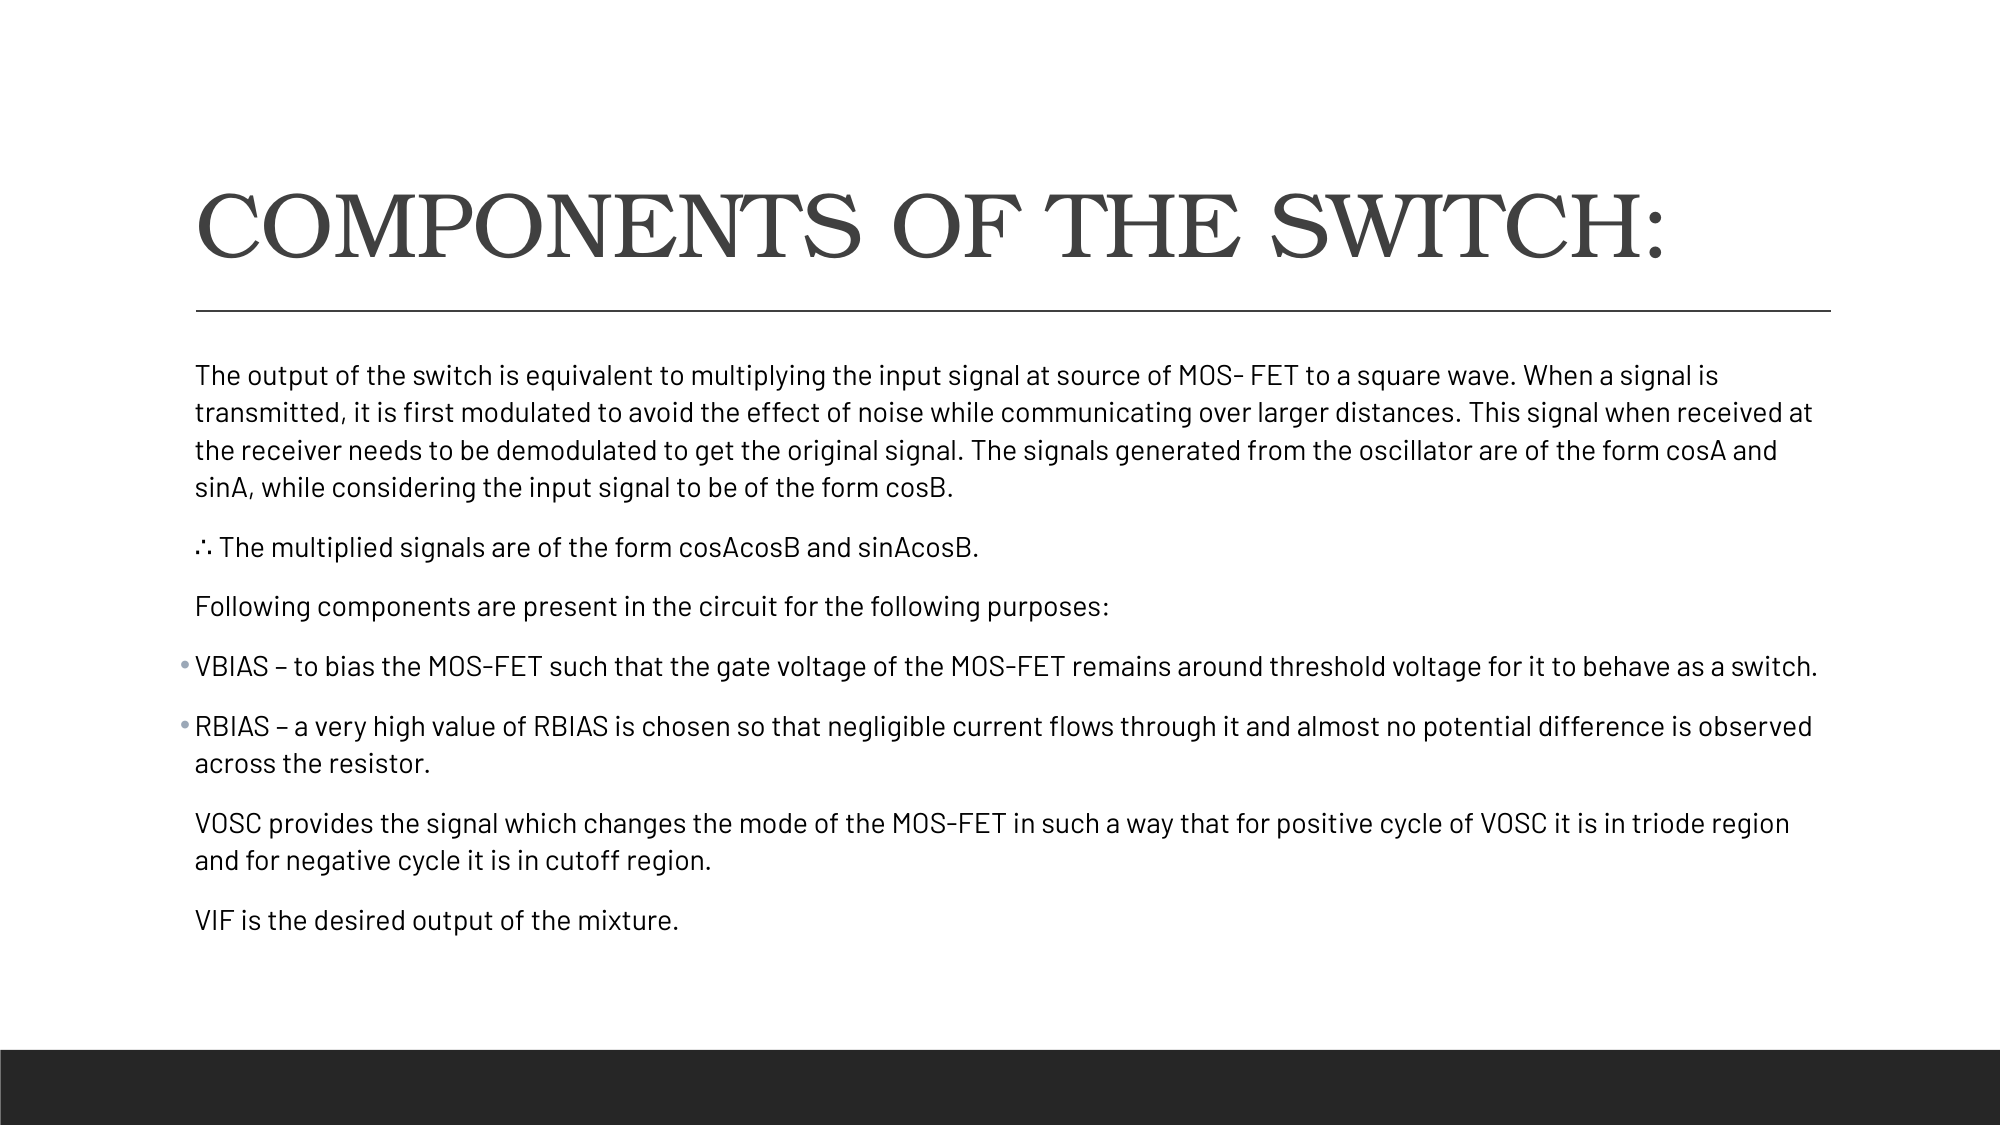

# COMPONENTS OF THE SWITCH:
The output of the switch is equivalent to multiplying the input signal at source of MOS- FET to a square wave. When a signal is transmitted, it is first modulated to avoid the effect of noise while communicating over larger distances. This signal when received at the receiver needs to be demodulated to get the original signal. The signals generated from the oscillator are of the form cosA and sinA, while considering the input signal to be of the form cosB.
∴ The multiplied signals are of the form cosAcosB and sinAcosB.
Following components are present in the circuit for the following purposes:
VBIAS – to bias the MOS-FET such that the gate voltage of the MOS-FET remains around threshold voltage for it to behave as a switch.
RBIAS – a very high value of RBIAS is chosen so that negligible current flows through it and almost no potential difference is observed across the resistor.
VOSC provides the signal which changes the mode of the MOS-FET in such a way that for positive cycle of VOSC it is in triode region and for negative cycle it is in cutoff region.
VIF is the desired output of the mixture.